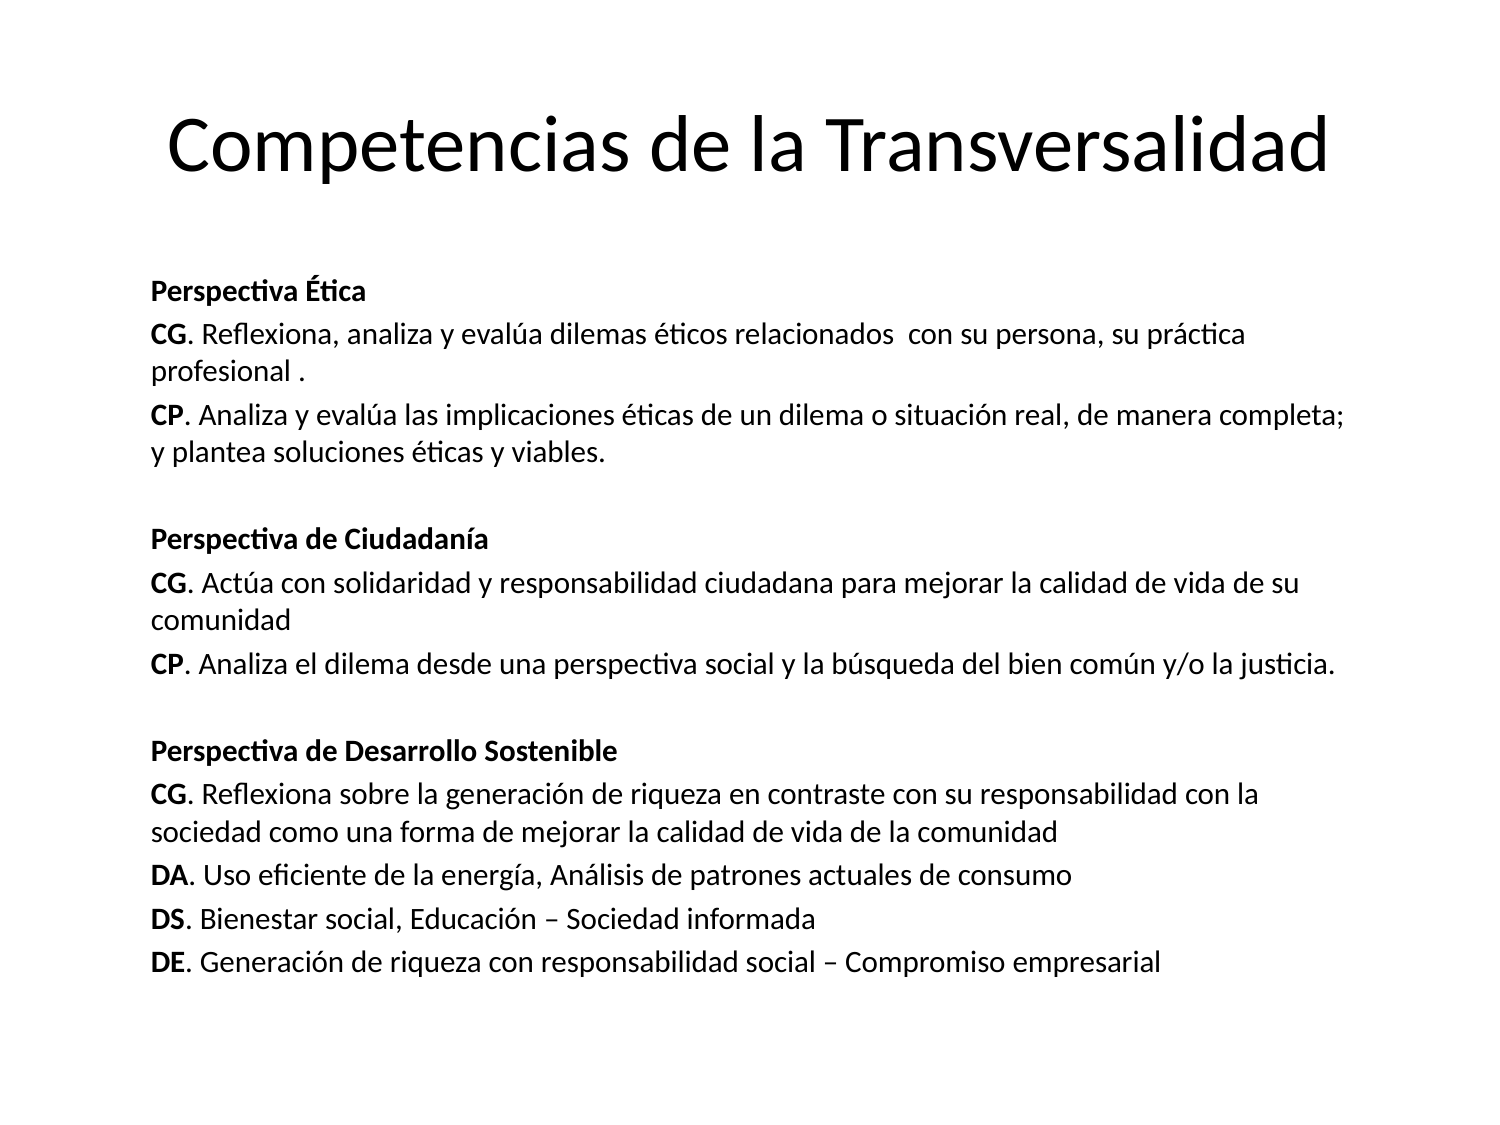

# Competencias de la Transversalidad
Perspectiva Ética
CG. Reflexiona, analiza y evalúa dilemas éticos relacionados  con su persona, su práctica profesional .
CP. Analiza y evalúa las implicaciones éticas de un dilema o situación real, de manera completa; y plantea soluciones éticas y viables.

Perspectiva de Ciudadanía
CG. Actúa con solidaridad y responsabilidad ciudadana para mejorar la calidad de vida de su comunidad
CP. Analiza el dilema desde una perspectiva social y la búsqueda del bien común y/o la justicia.

Perspectiva de Desarrollo Sostenible
CG. Reflexiona sobre la generación de riqueza en contraste con su responsabilidad con la sociedad como una forma de mejorar la calidad de vida de la comunidad
DA. Uso eficiente de la energía, Análisis de patrones actuales de consumo
DS. Bienestar social, Educación – Sociedad informada
DE. Generación de riqueza con responsabilidad social – Compromiso empresarial